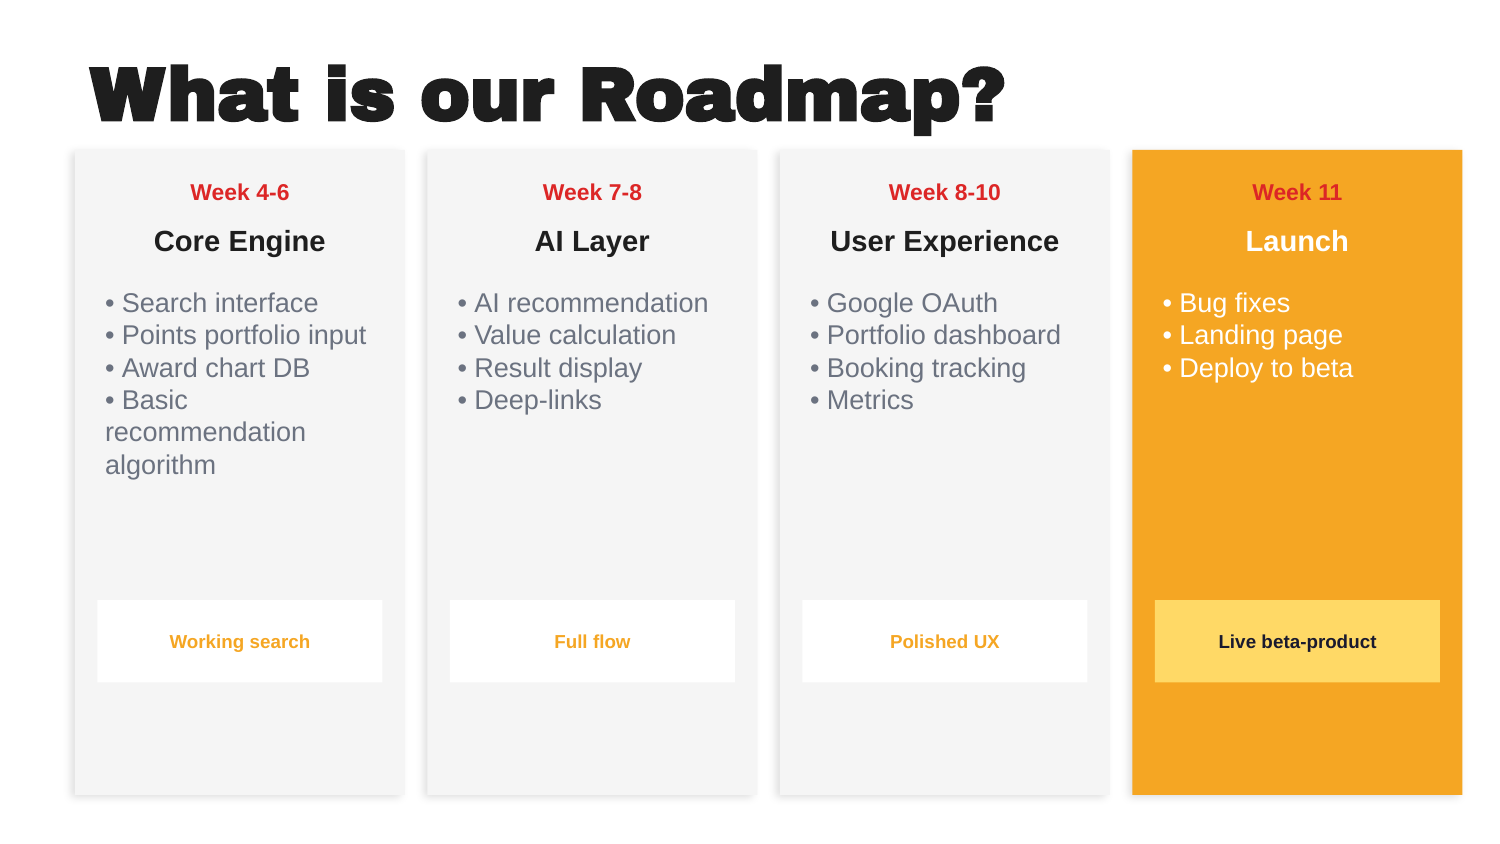

What is our Roadmap?

Week 4-6
Week 7-8
Week 8-10
Week 11
Core Engine
AI Layer
User Experience
Launch
• Search interface
• Points portfolio input
• Award chart DB
• Basic recommendation algorithm
• AI recommendation
• Value calculation
• Result display
• Deep-links
• Google OAuth
• Portfolio dashboard
• Booking tracking
• Metrics
• Bug fixes
• Landing page
• Deploy to beta

Working search

Full flow

Polished UX

Live beta-product